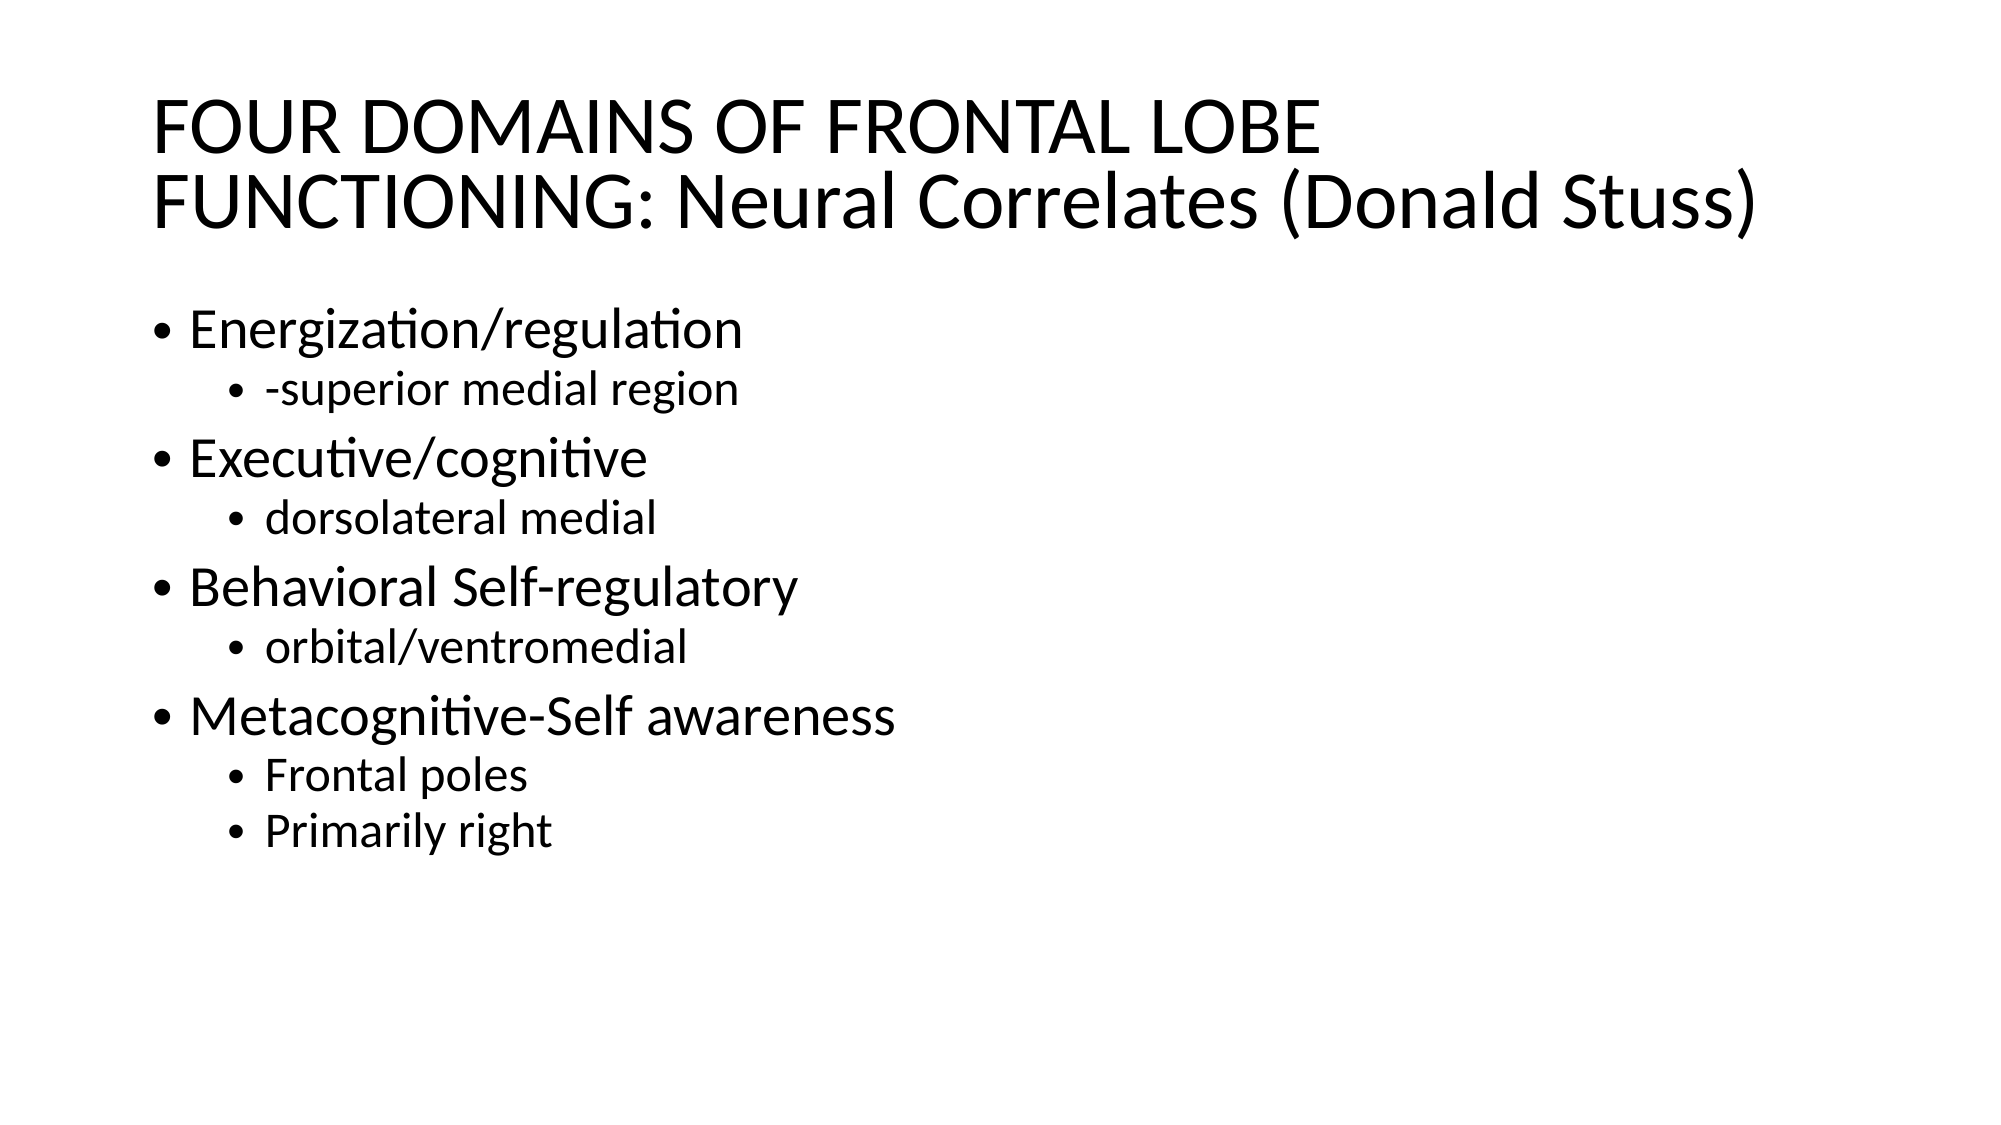

# FOUR DOMAINS OF FRONTAL LOBE FUNCTIONING: Neural Correlates (Donald Stuss)
Energization/regulation
-superior medial region
Executive/cognitive
dorsolateral medial
Behavioral Self-regulatory
orbital/ventromedial
Metacognitive-Self awareness
Frontal poles
Primarily right